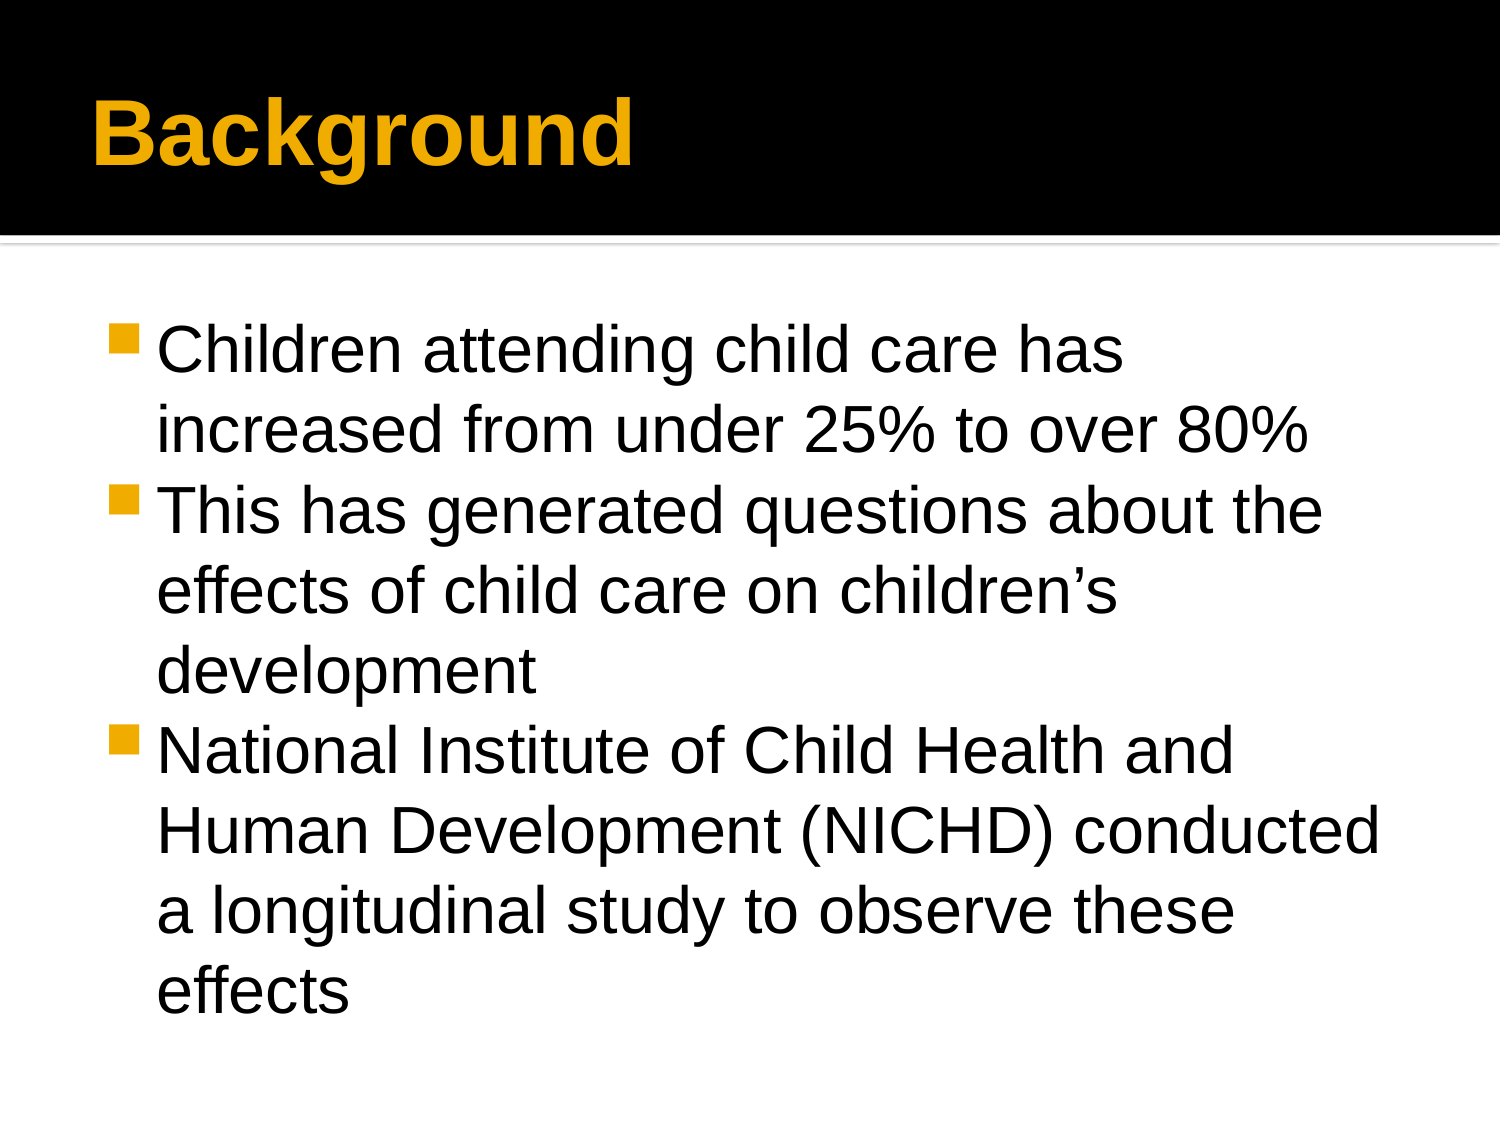

# Background
Children attending child care has increased from under 25% to over 80%
This has generated questions about the effects of child care on children’s development
National Institute of Child Health and Human Development (NICHD) conducted a longitudinal study to observe these effects